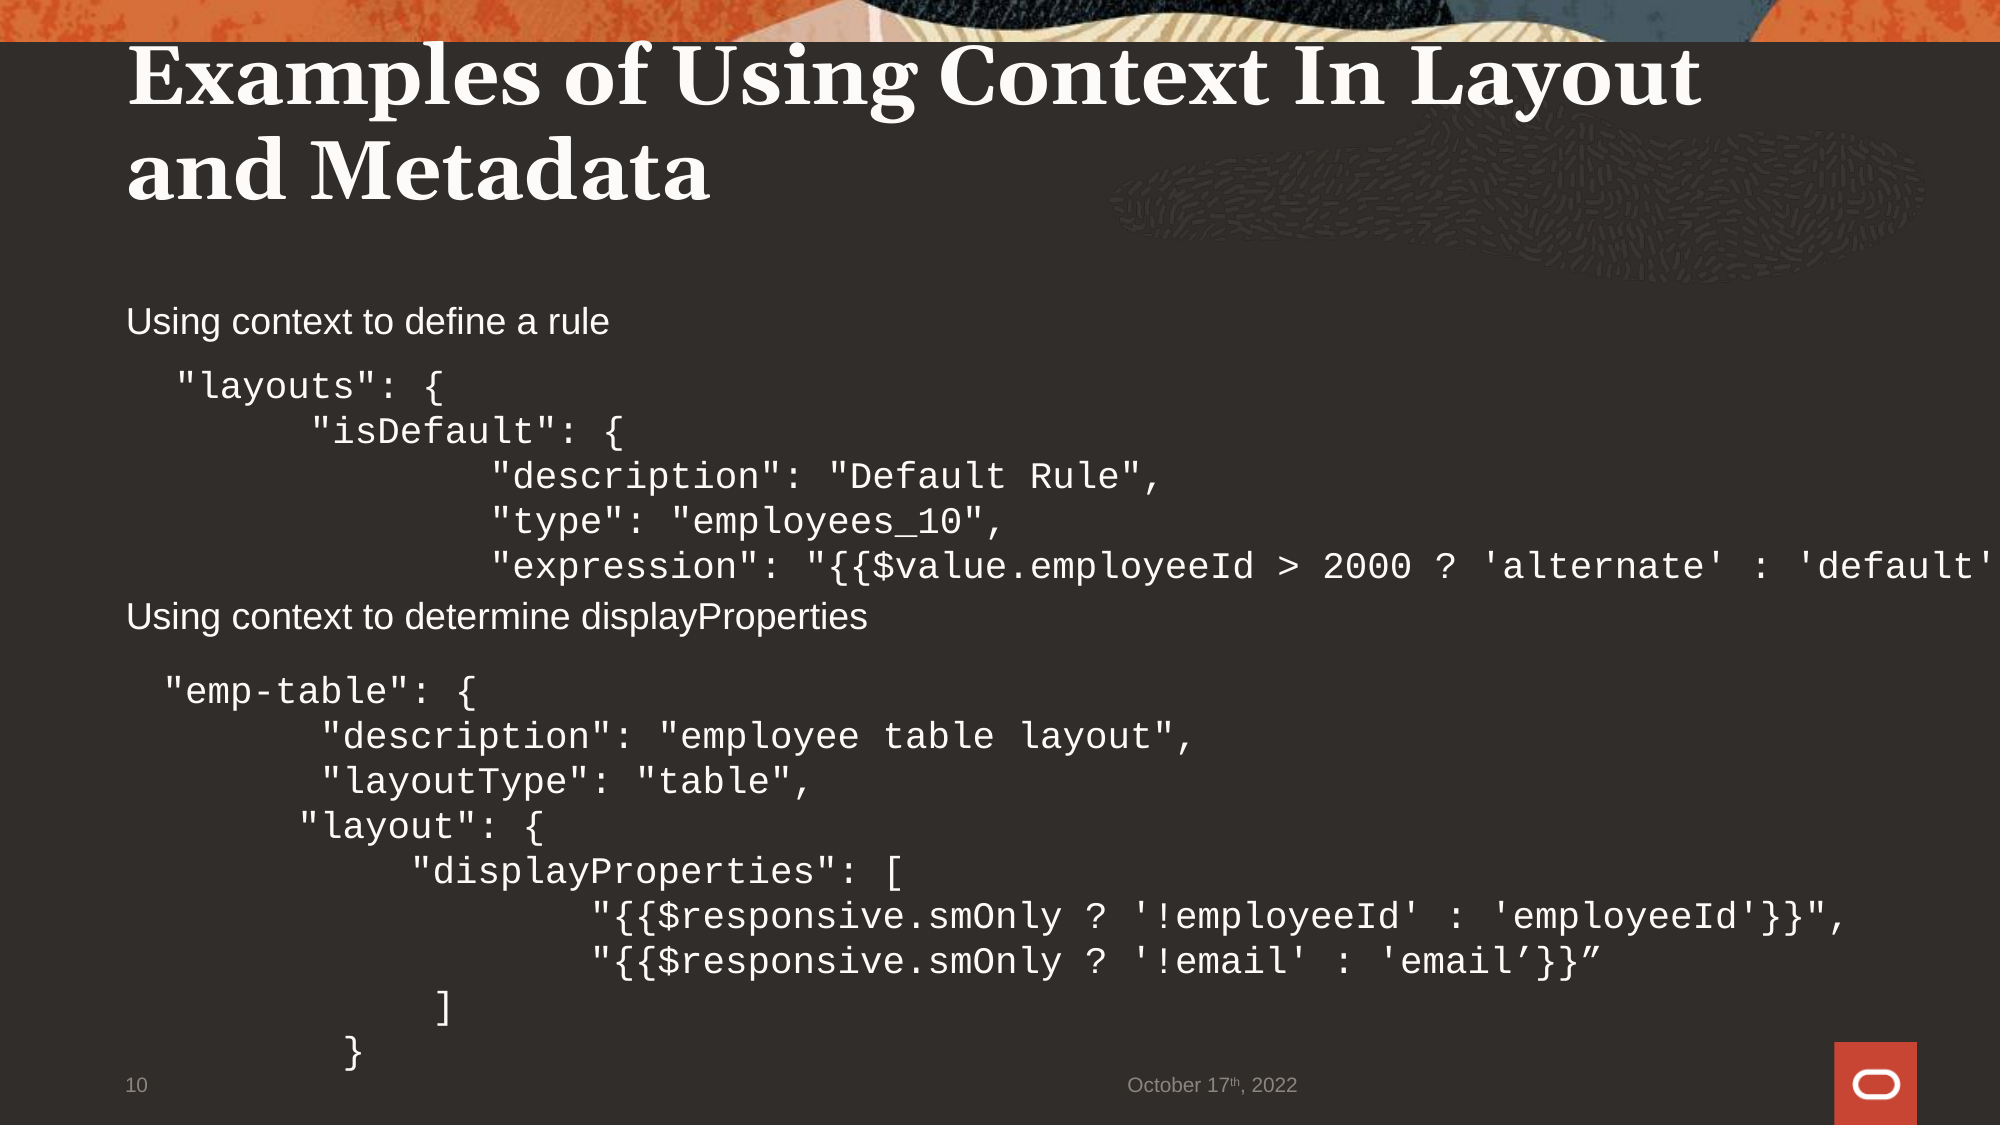

# Examples of Using Context In Layout  and Metadata
Using context to define a rule

Using context to determine displayProperties

"layouts": {
      "isDefault": {
              "description": "Default Rule",
              "type": "employees_10",
              "expression": "{{$value.employeeId > 2000 ? 'alternate' : 'default'}}"
"emp-table": {
       "description": "employee table layout",
       "layoutType": "table",
      "layout": {
           "displayProperties": [
                   "{{$responsive.smOnly ? '!employeeId' : 'employeeId'}}",
                   "{{$responsive.smOnly ? '!email' : 'email’}}”
            ]
        }
10
October 17th, 2022